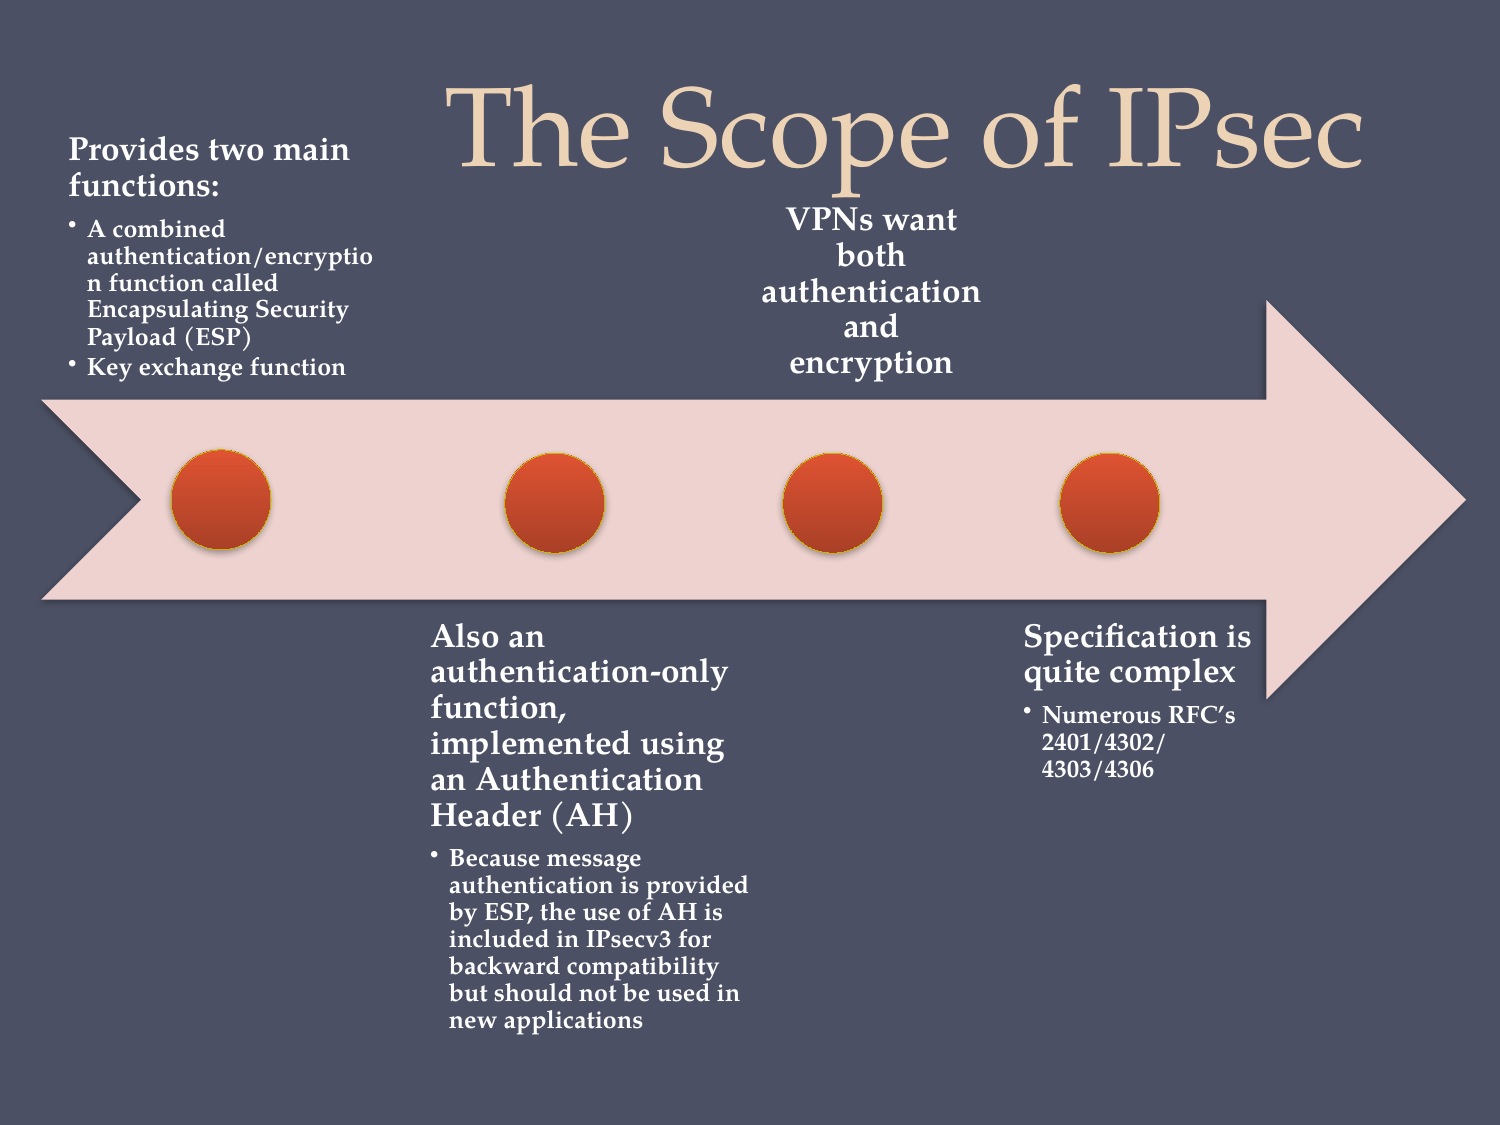

Provides two main functions:
A combined authentication/encryption function called Encapsulating Security Payload (ESP)
Key exchange function
Also an authentication-only function, implemented using an Authentication Header (AH)
Because message authentication is provided by ESP, the use of AH is included in IPsecv3 for backward compatibility but should not be used in new applications
VPNs want both authentication and encryption
Specification is quite complex
Numerous RFC’s 2401/4302/ 4303/4306
# The Scope of IPsec